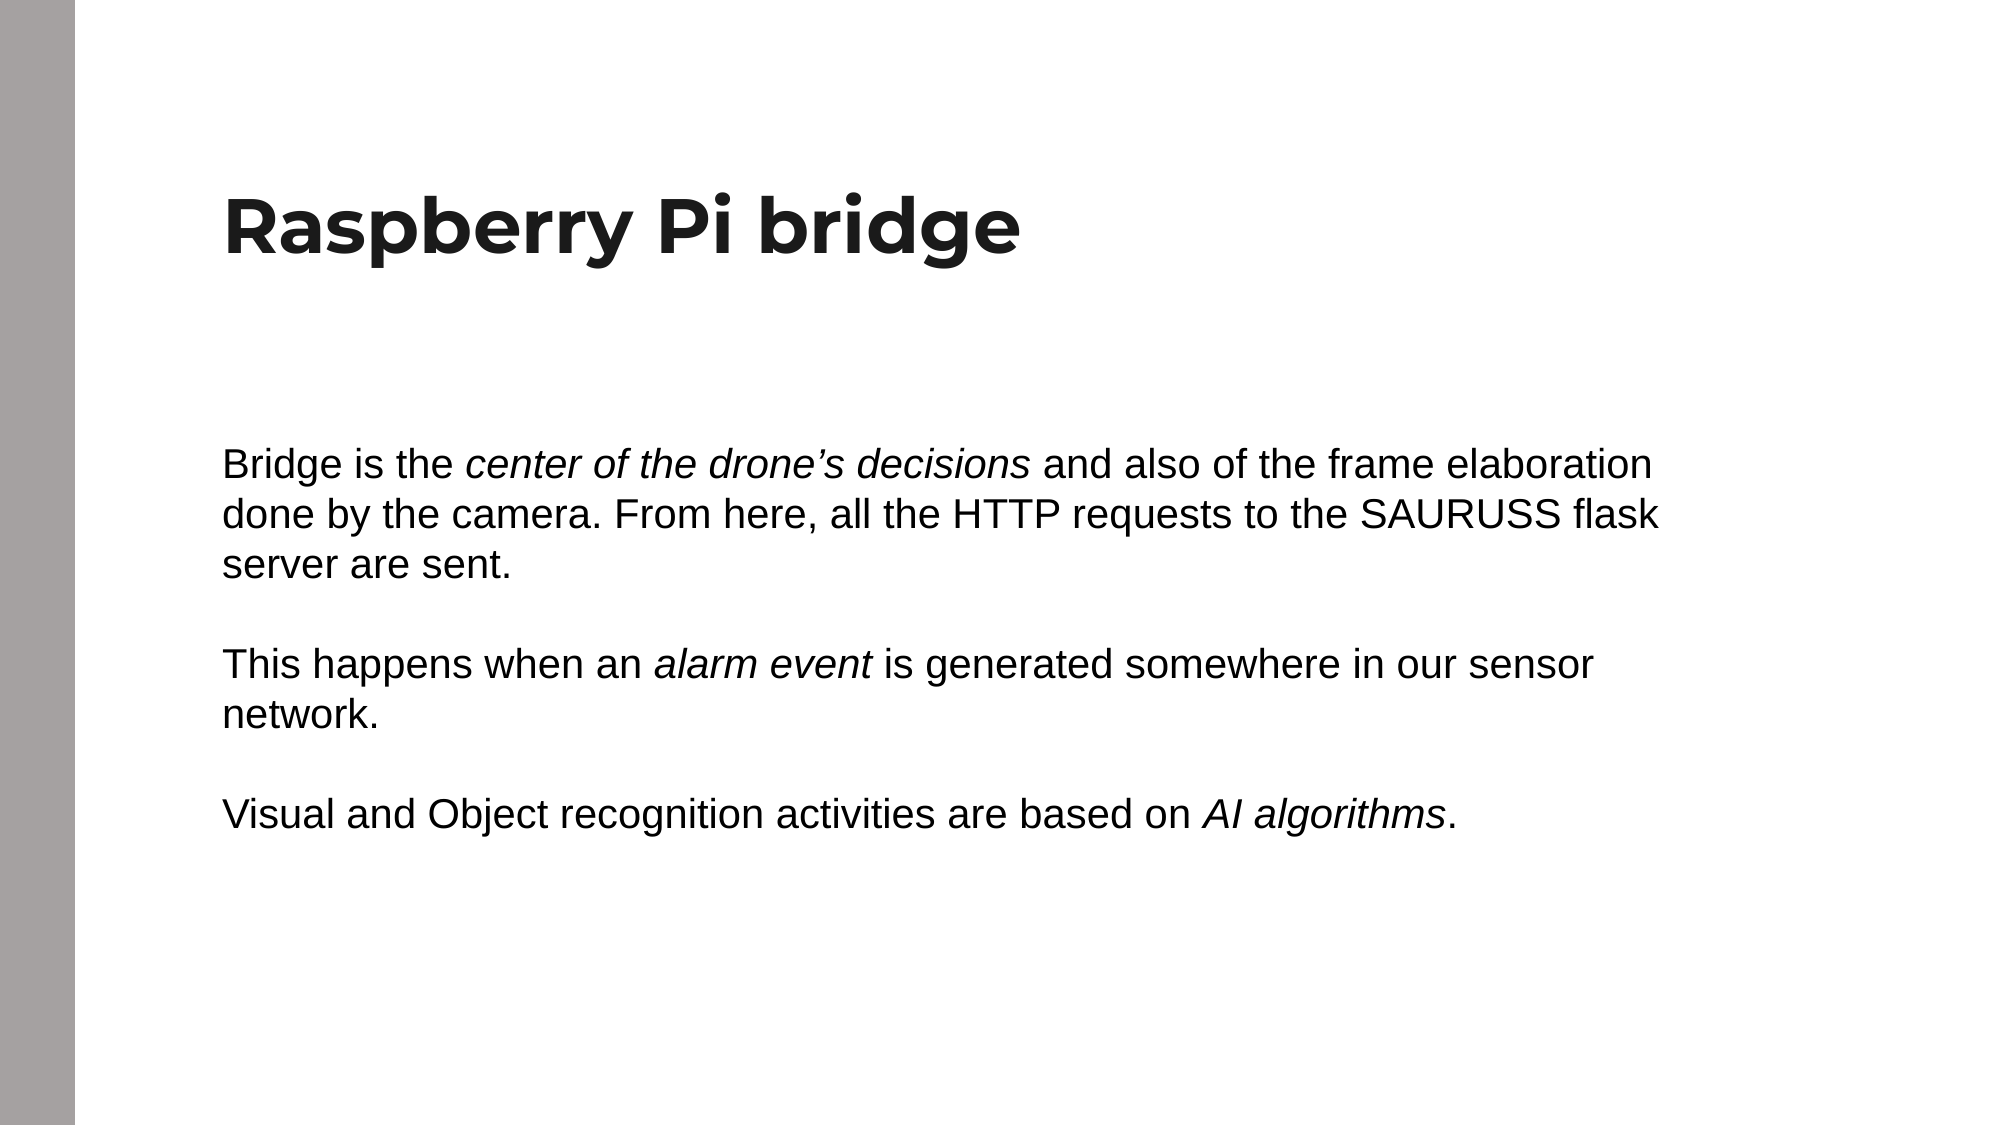

# Raspberry Pi bridge
Bridge is the center of the drone’s decisions and also of the frame elaboration done by the camera. From here, all the HTTP requests to the SAURUSS flask server are sent.

This happens when an alarm event is generated somewhere in our sensor network.

Visual and Object recognition activities are based on AI algorithms.